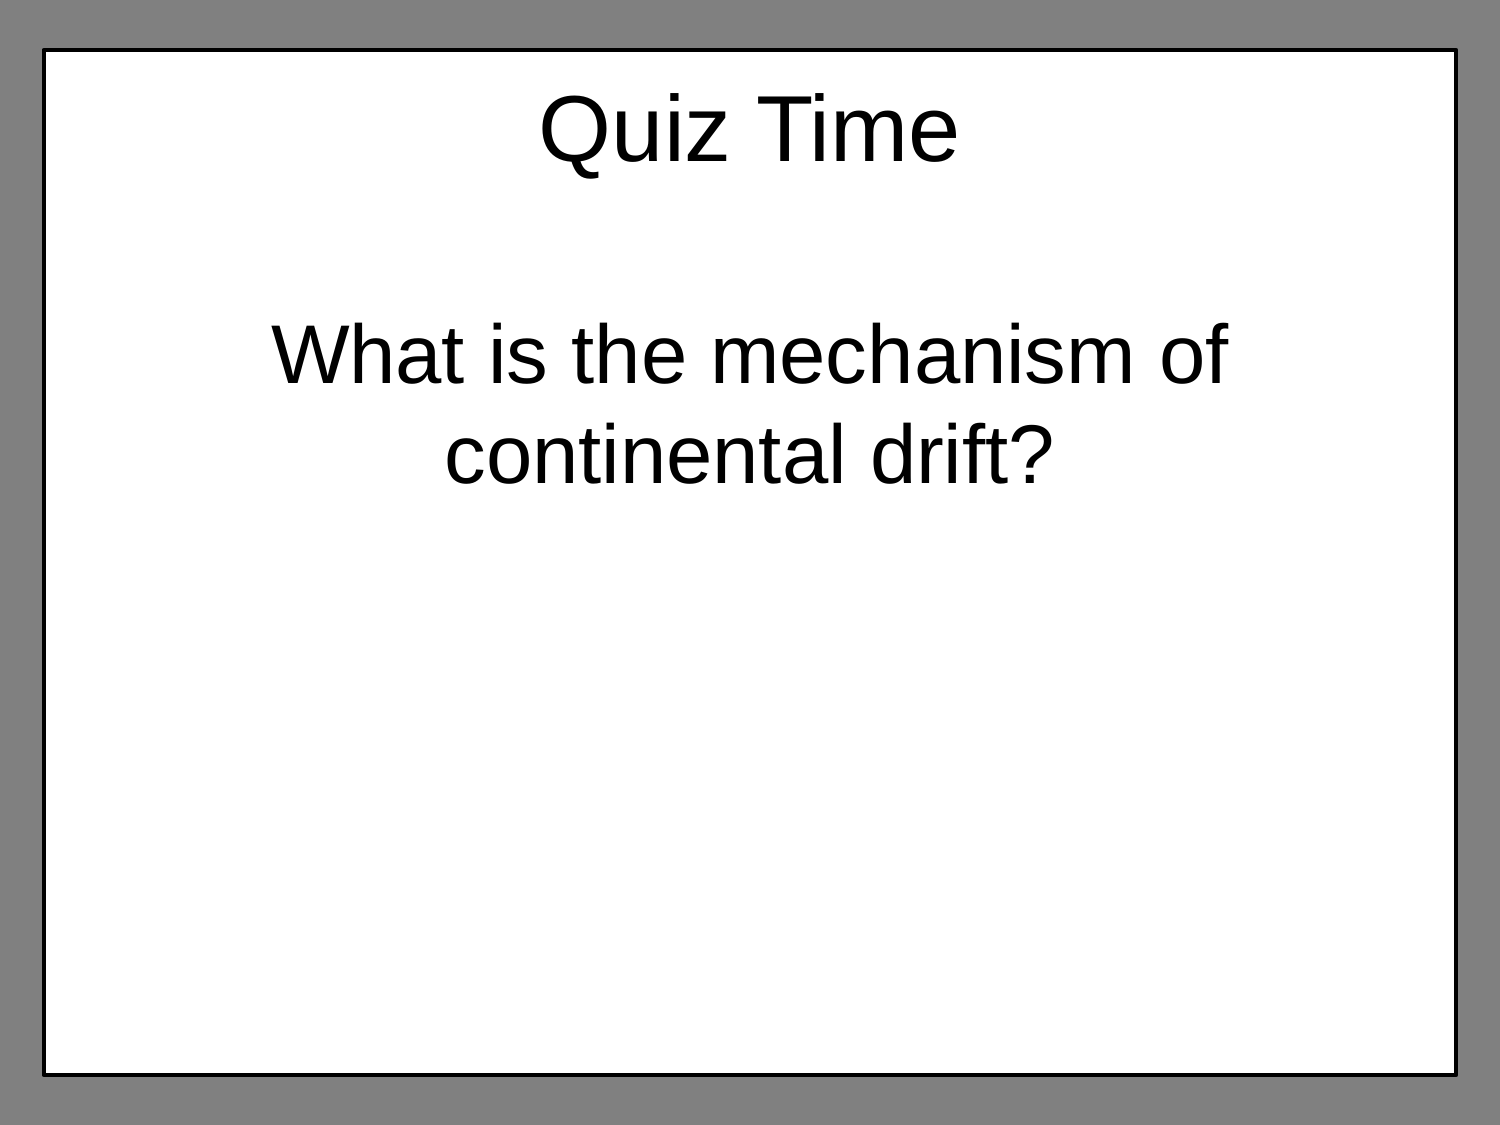

Quiz Time
What is the mechanism of continental drift?